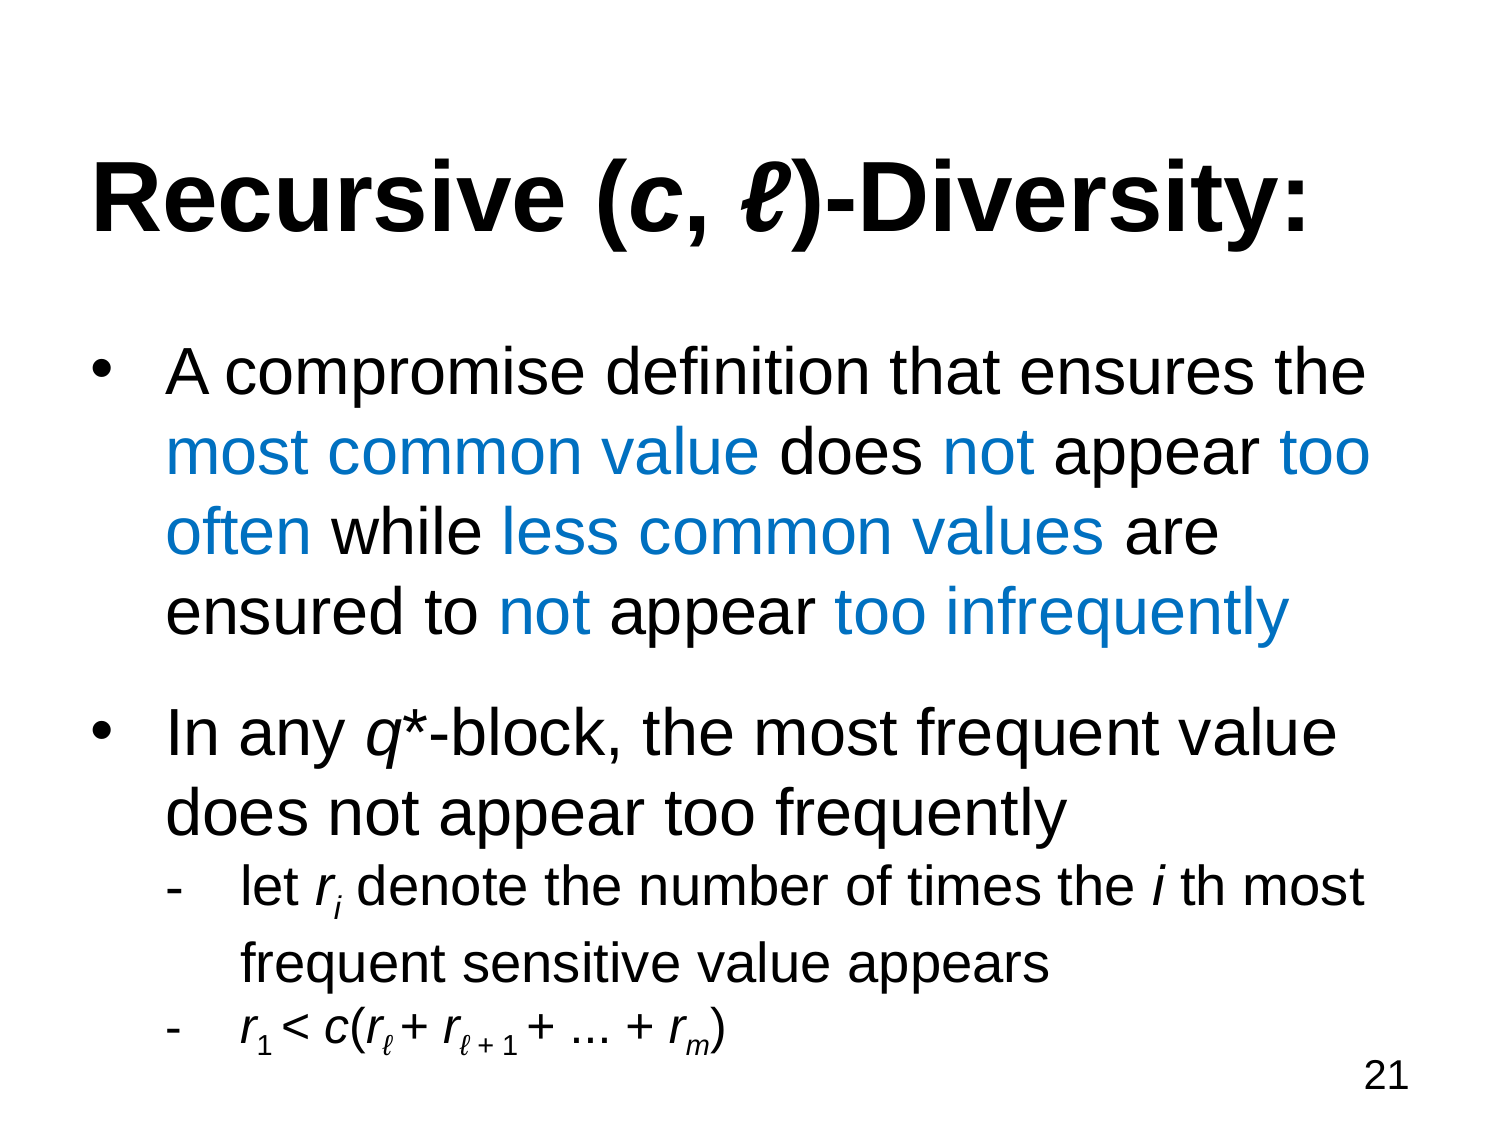

# Recursive (c, ℓ)-Diversity:
A compromise definition that ensures the most common value does not appear too often while less common values are ensured to not appear too infrequently
In any q*-block, the most frequent value does not appear too frequently
let ri denote the number of times the i th most frequent sensitive value appears
r1 < c(rℓ + rℓ + 1 + ... + rm)
21